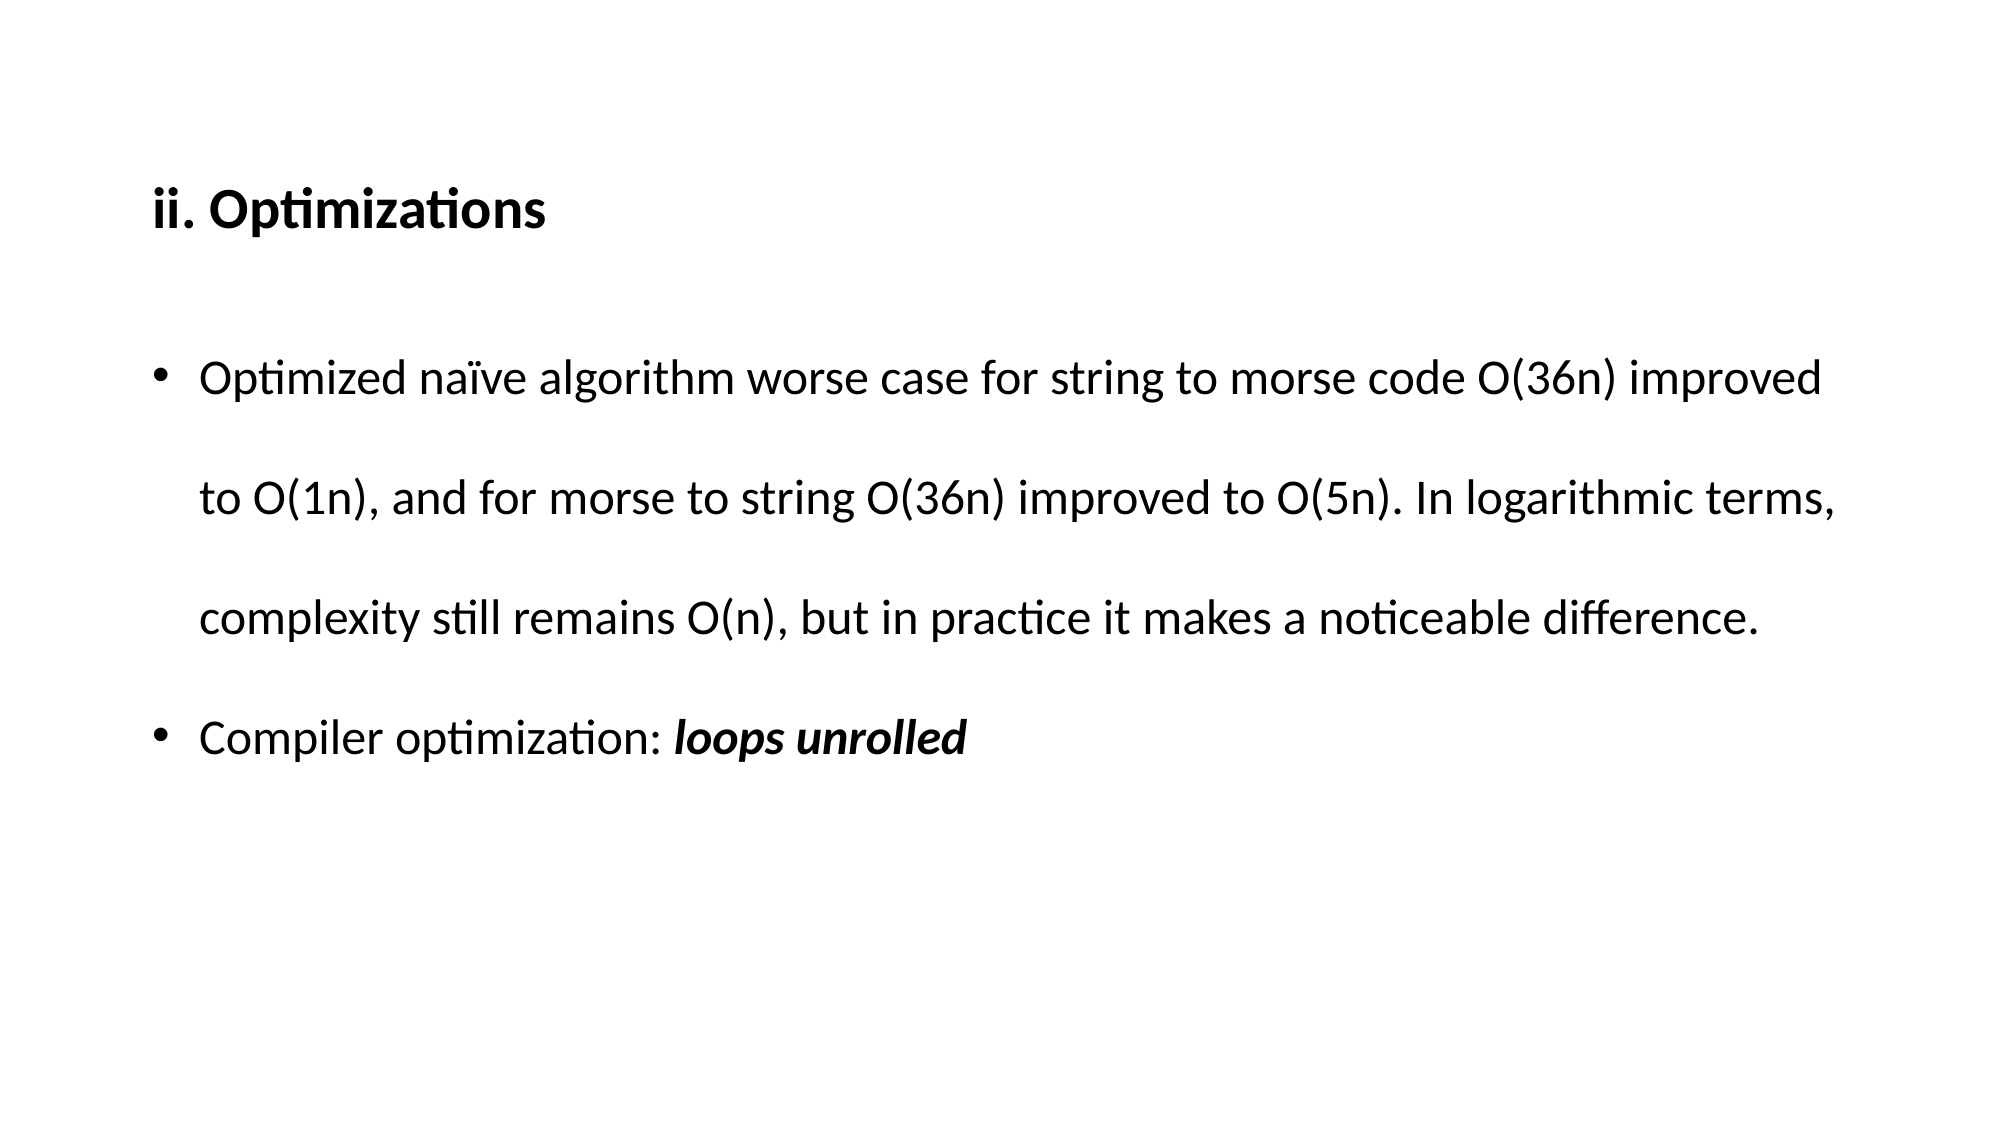

ii. Optimizations
Optimized naïve algorithm worse case for string to morse code O(36n) improved to O(1n), and for morse to string O(36n) improved to O(5n). In logarithmic terms, complexity still remains O(n), but in practice it makes a noticeable difference.
Compiler optimization: loops unrolled